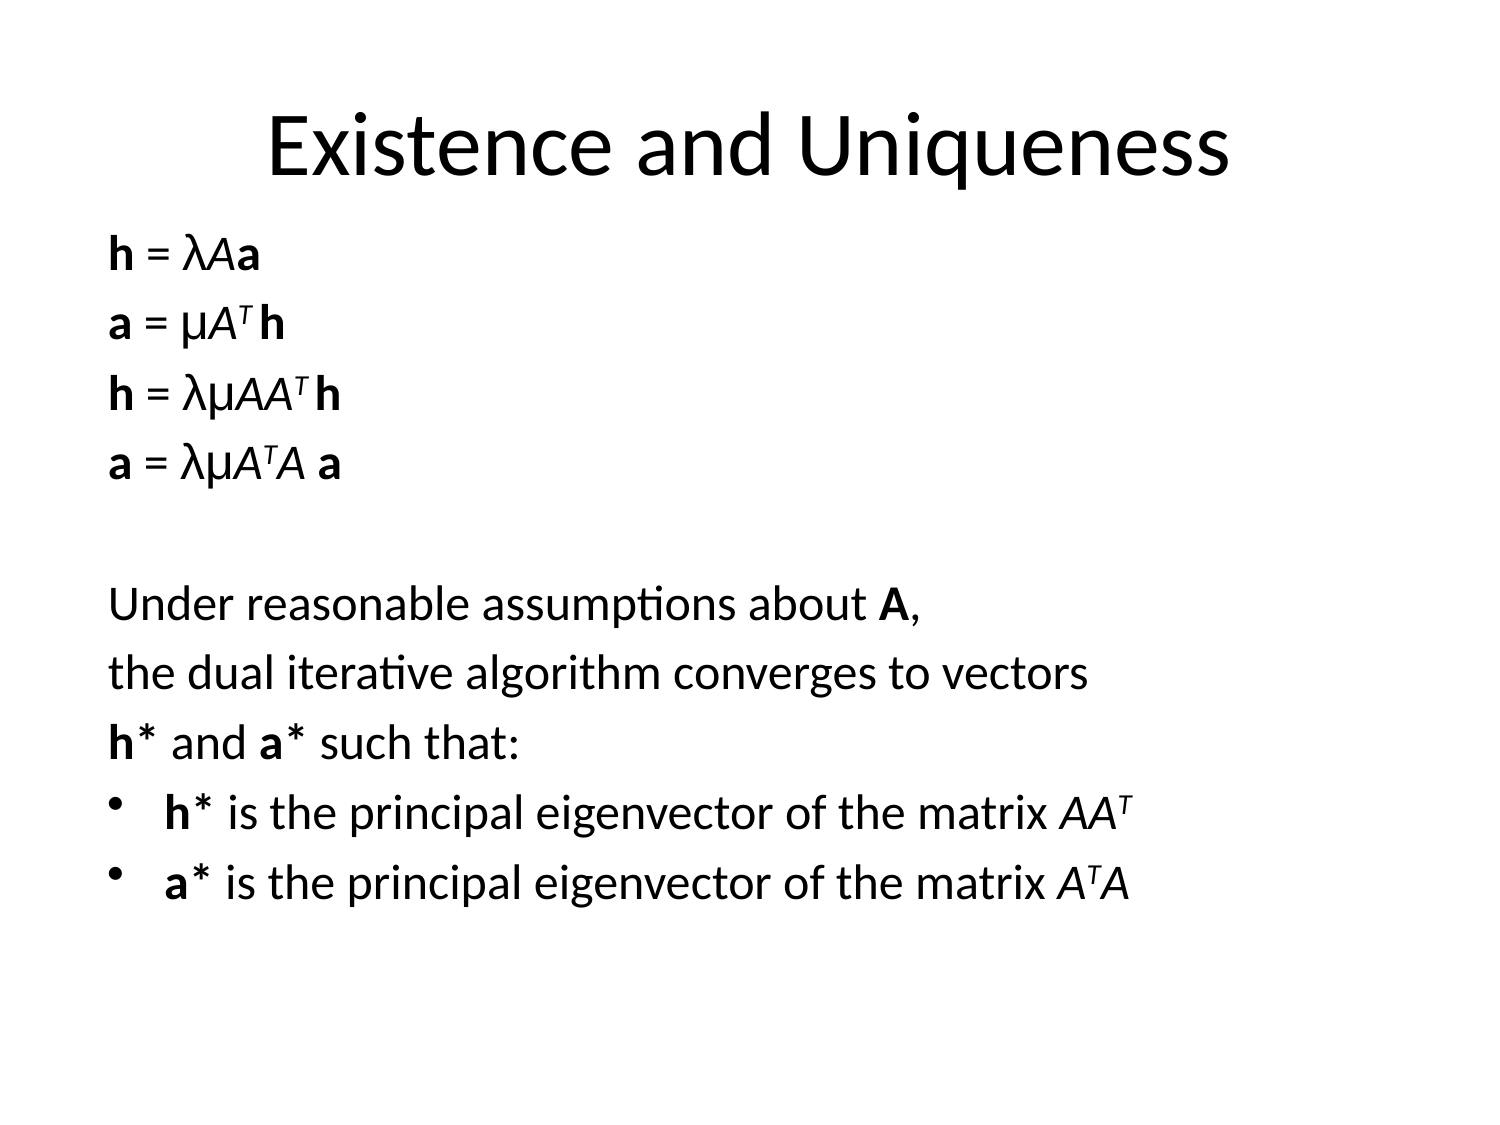

# Existence and Uniqueness
h = λAa
a = μAT h
h = λμAAT h
a = λμATA a

Under reasonable assumptions about A,
the dual iterative algorithm converges to vectors
h* and a* such that:
h* is the principal eigenvector of the matrix AAT
a* is the principal eigenvector of the matrix ATA